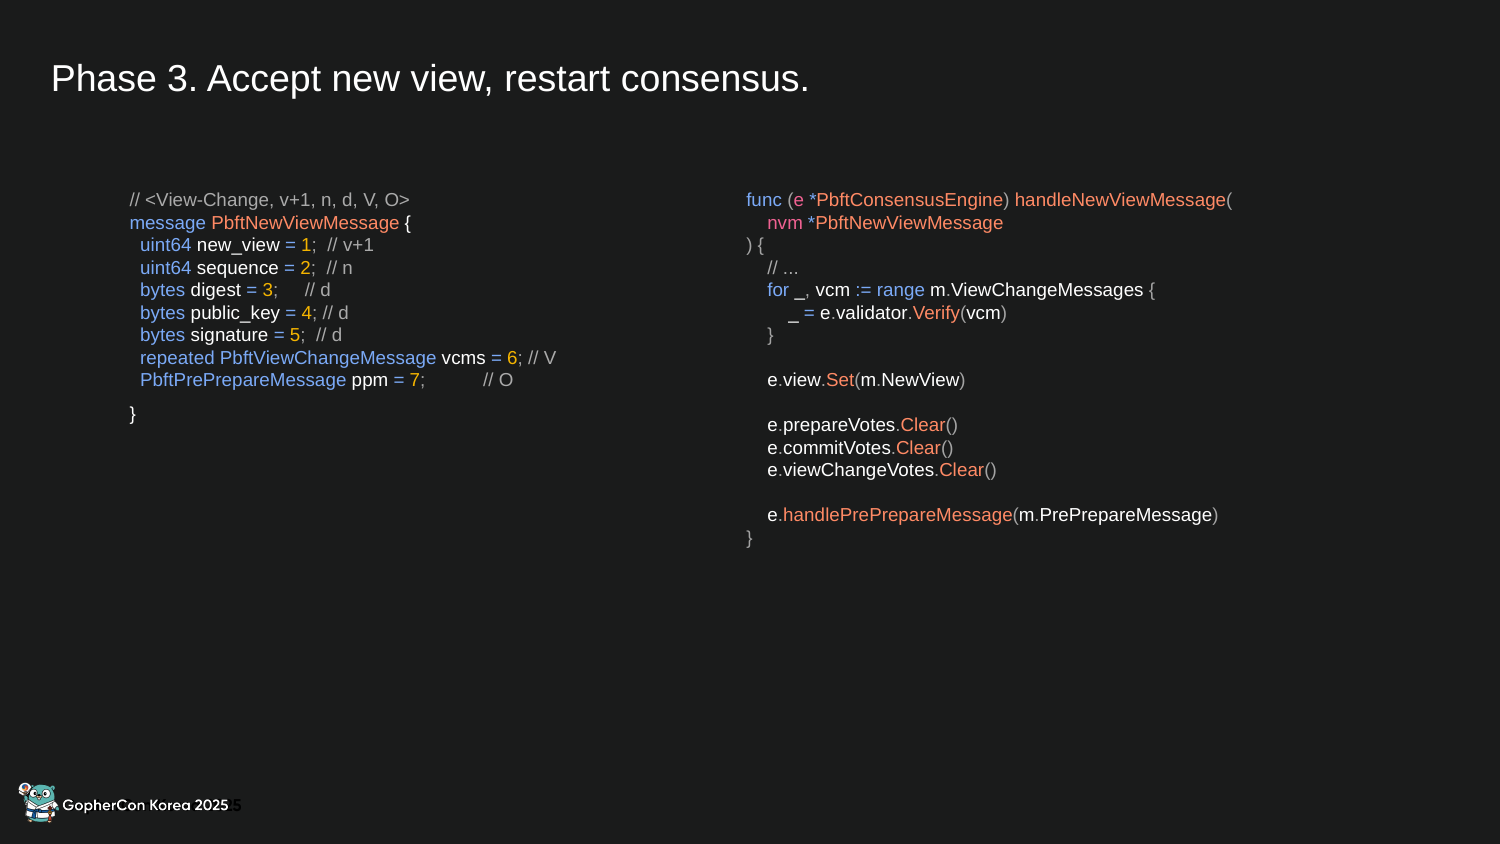

Phase 3. Accept new view, restart consensus.
// <View-Change, v+1, n, d, V, O>
message PbftNewViewMessage {
  uint64 new_view = 1;  // v+1
  uint64 sequence = 2;  // n
  bytes digest = 3;     // d
  bytes public_key = 4; // d
  bytes signature = 5;  // d
  repeated PbftViewChangeMessage vcms = 6; // V
  PbftPrePrepareMessage ppm = 7;           // O
}

func (e *PbftConsensusEngine) handleNewViewMessage(
    nvm *PbftNewViewMessage
) {
    // ...
    for _, vcm := range m.ViewChangeMessages {
        _ = e.validator.Verify(vcm)
    }

    e.view.Set(m.NewView)

    e.prepareVotes.Clear()
    e.commitVotes.Clear()
    e.viewChangeVotes.Clear()

    e.handlePrePrepareMessage(m.PrePrepareMessage)
}